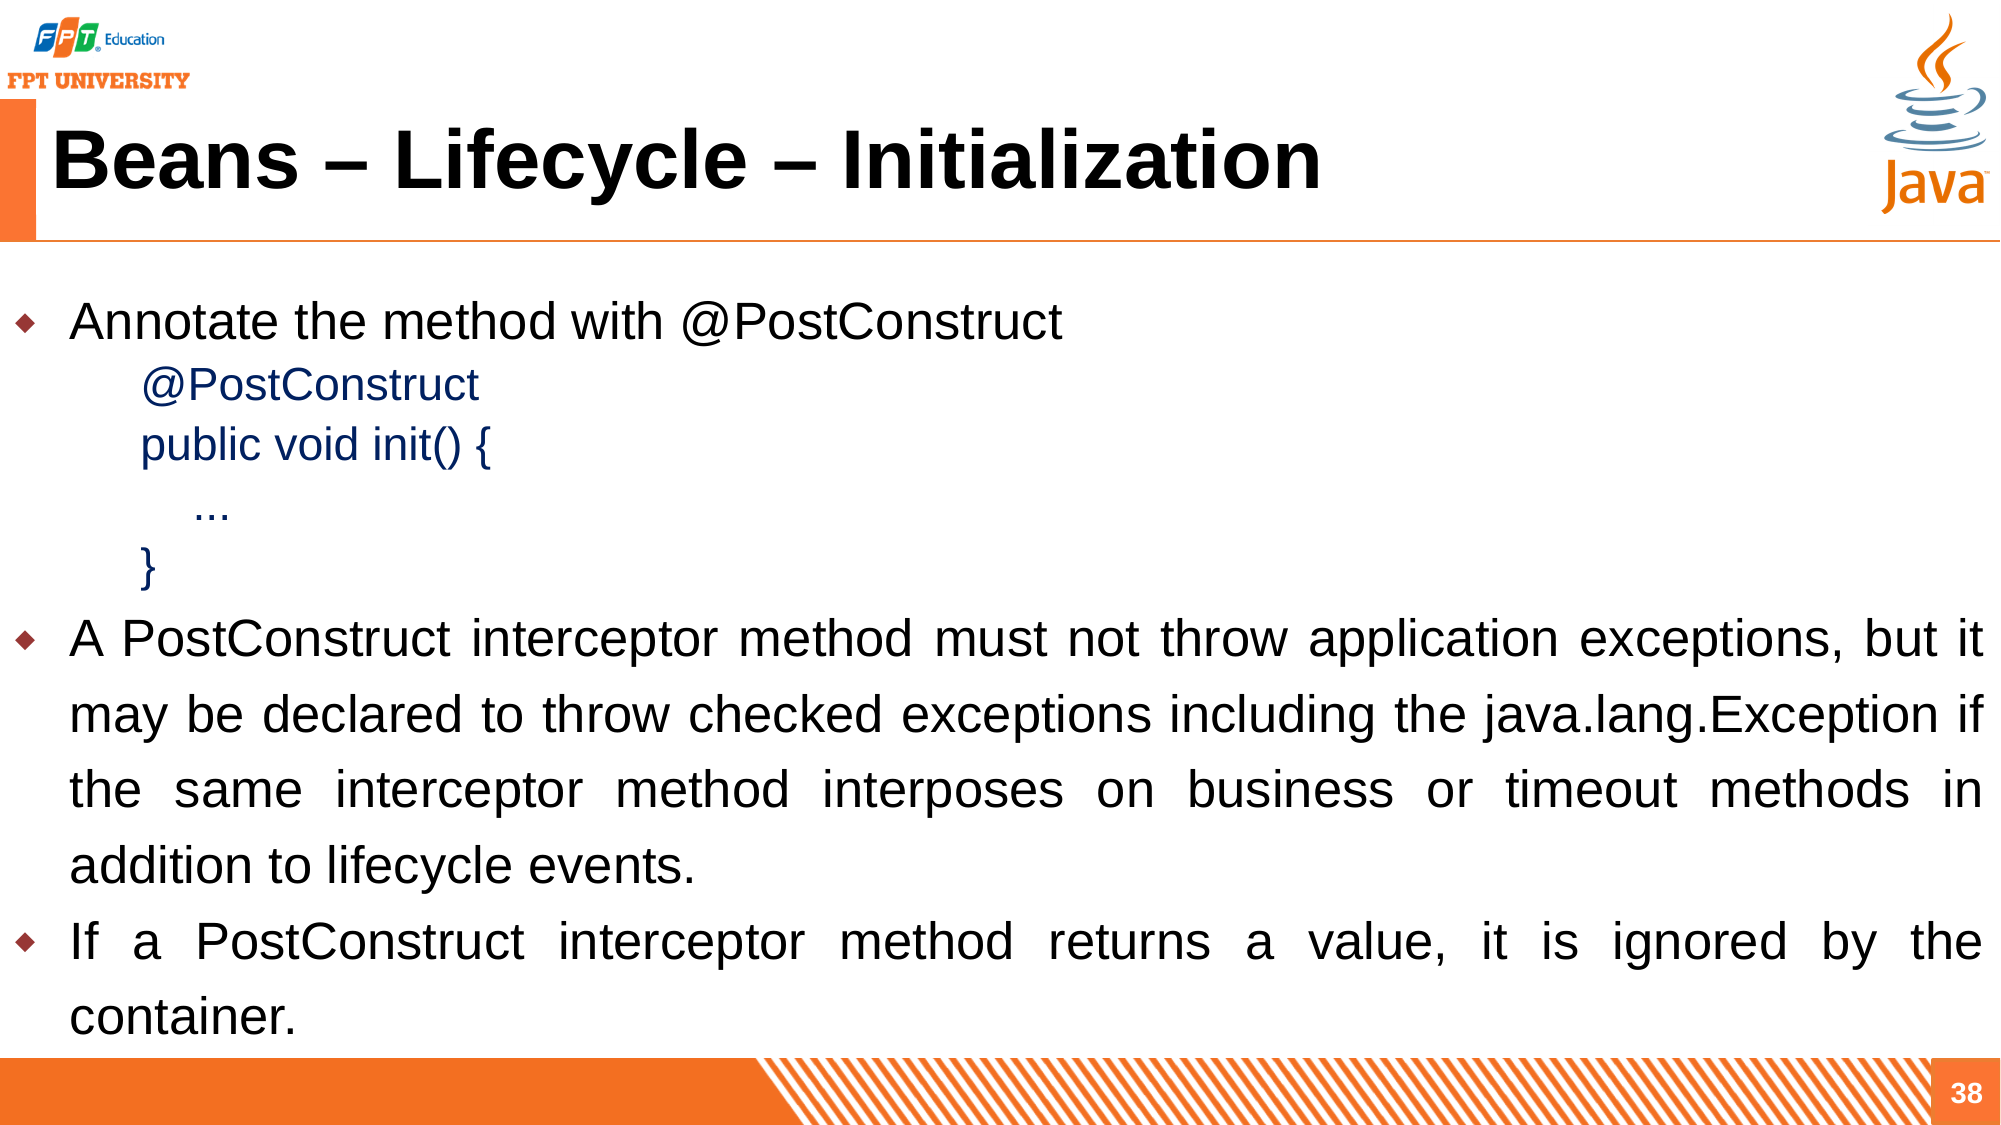

# Beans – Lifecycle – Initialization
Annotate the method with @PostConstruct
@PostConstruct
public void init() {
    ...
}
A PostConstruct interceptor method must not throw application exceptions, but it may be declared to throw checked exceptions including the java.lang.Exception if the same interceptor method interposes on business or timeout methods in addition to lifecycle events.
If a PostConstruct interceptor method returns a value, it is ignored by the container.

38